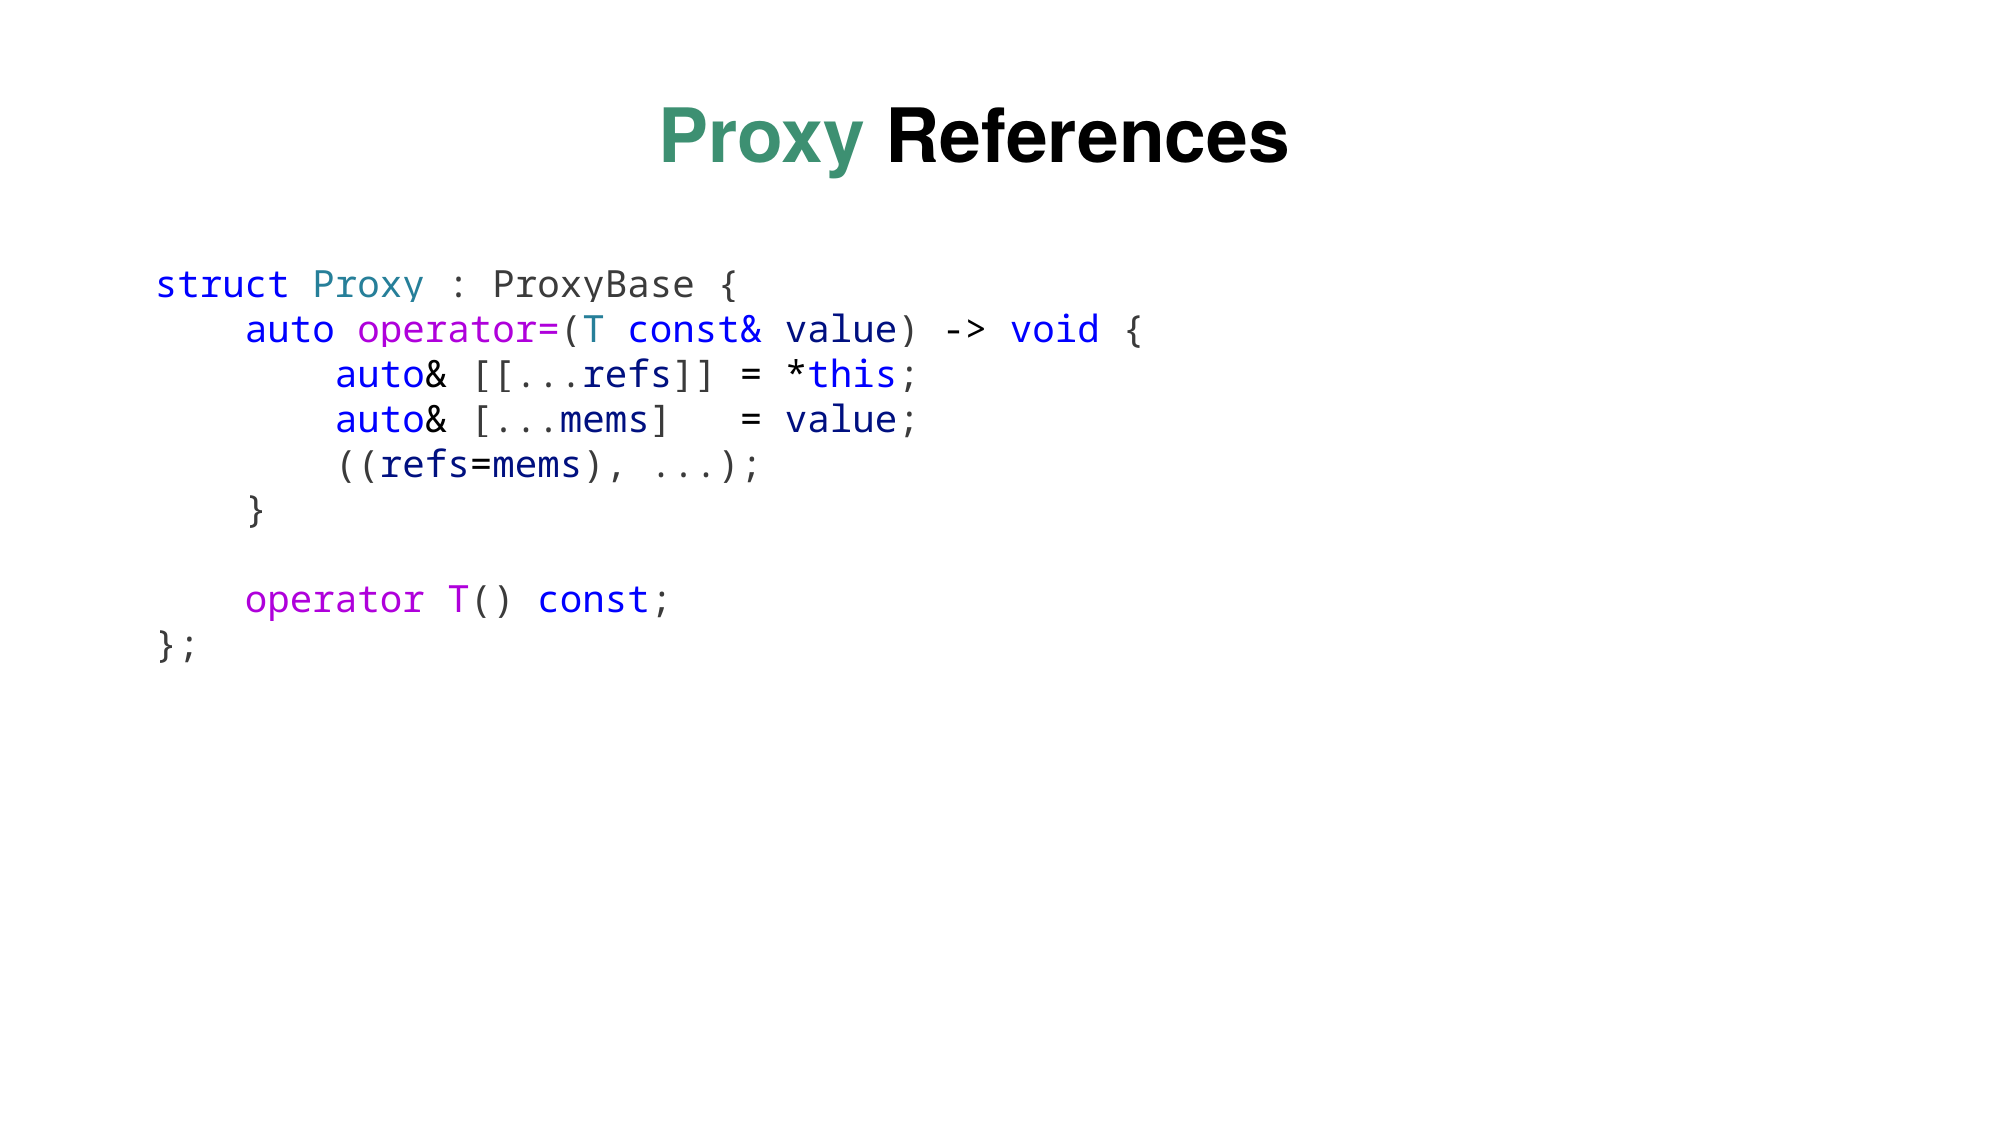

# Proxy References
struct Proxy : ProxyBase {
    auto operator=(T const& value) -> void {
        auto& [[...refs]] = *this;
        auto& [...mems]   = value;
        ((refs=mems), ...);
    }
    operator T() const;
};